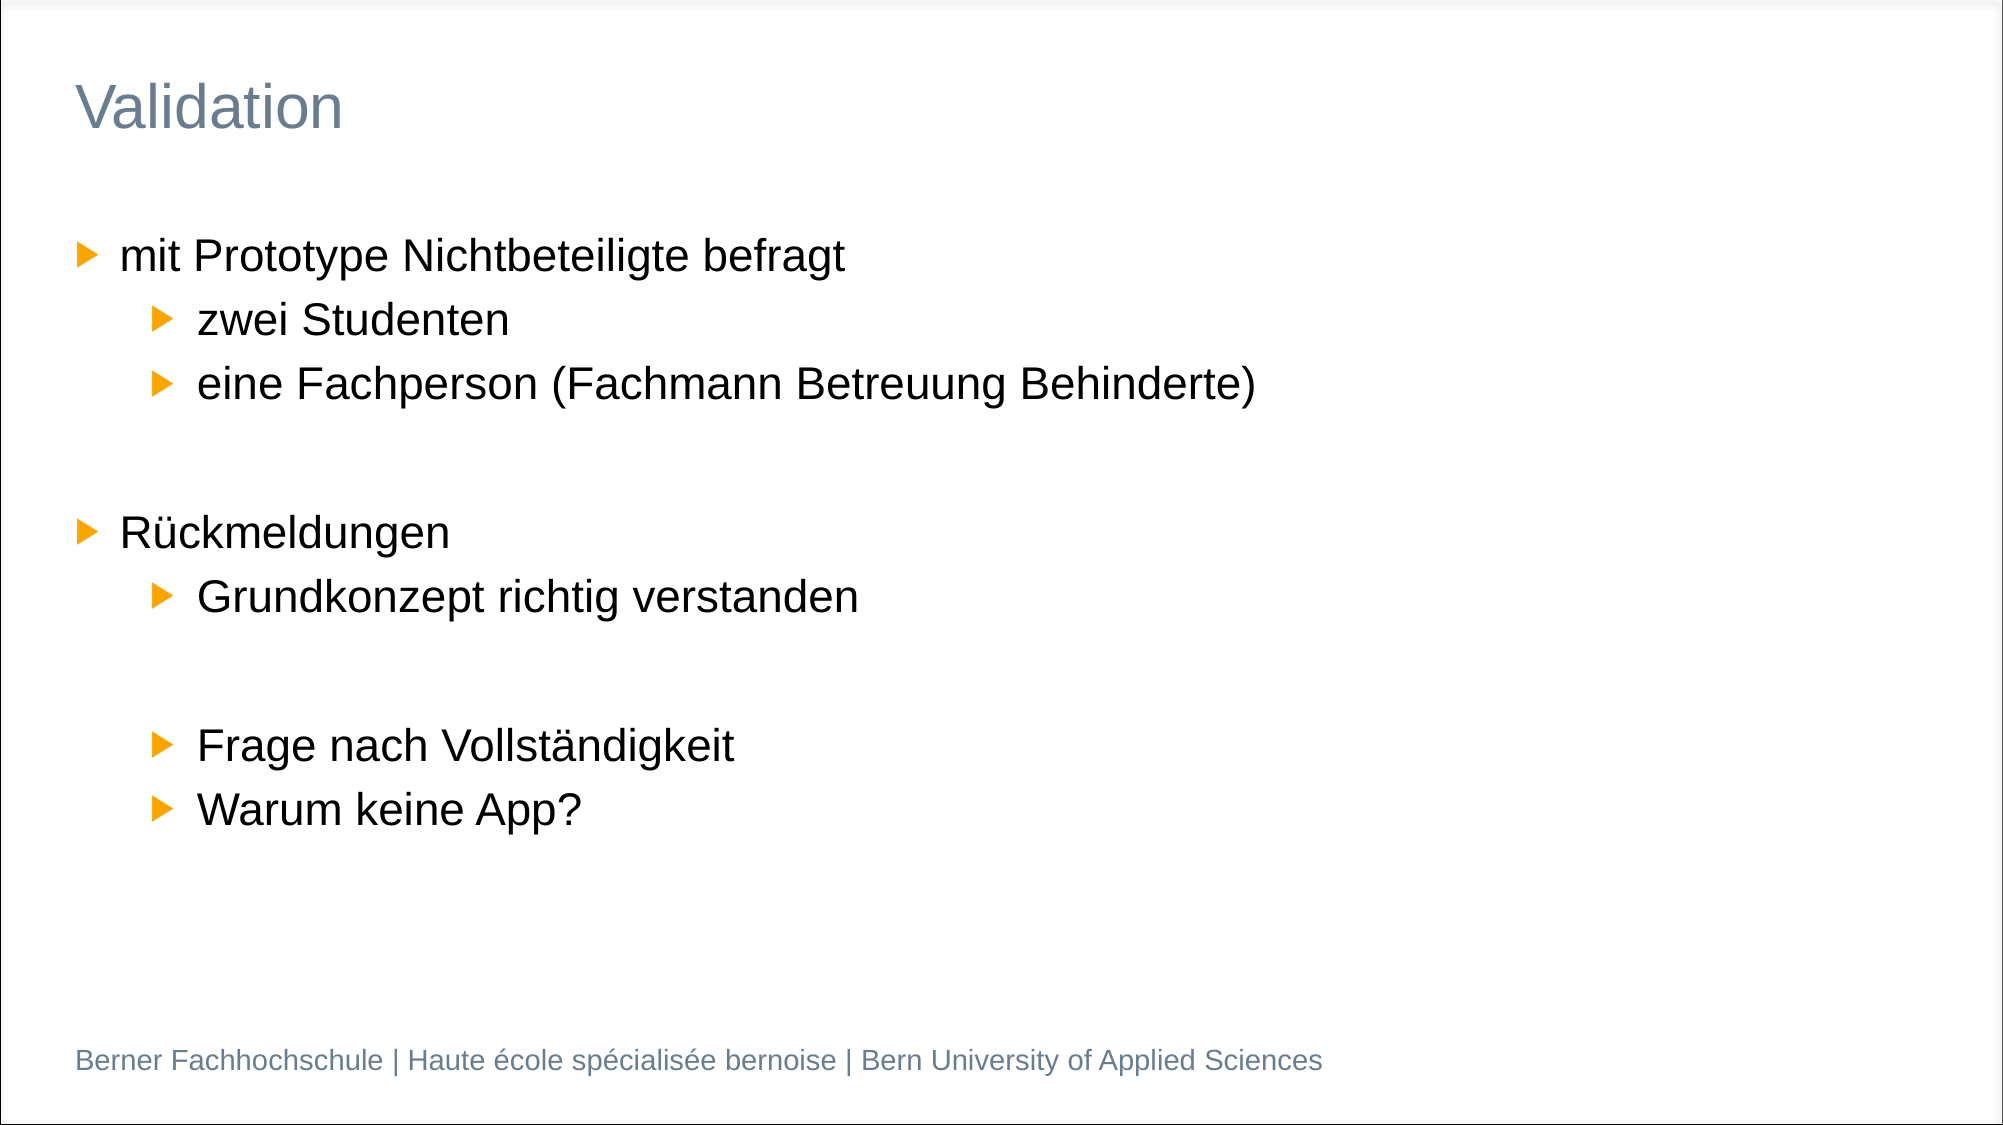

# Validation
mit Prototype Nichtbeteiligte befragt
zwei Studenten
eine Fachperson (Fachmann Betreuung Behinderte)

Rückmeldungen
Grundkonzept richtig verstanden

Frage nach Vollständigkeit
Warum keine App?